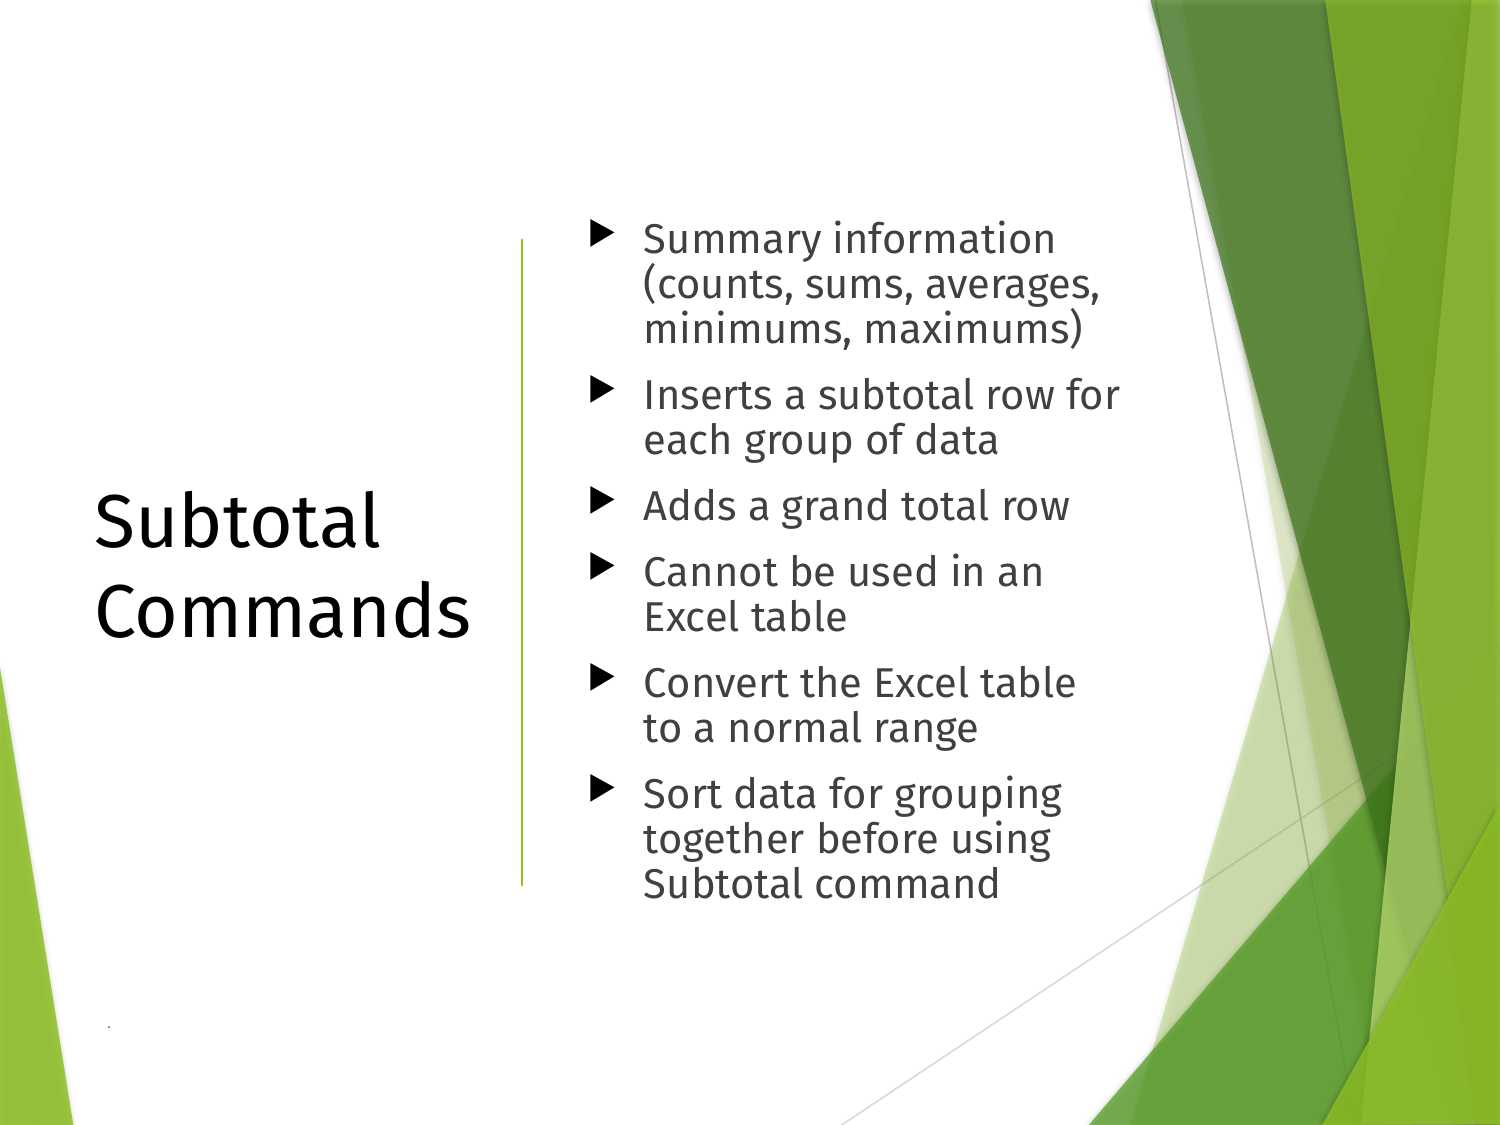

# Subtotal Commands
Summary information (counts, sums, averages, minimums, maximums)
Inserts a subtotal row for each group of data
Adds a grand total row
Cannot be used in an Excel table
Convert the Excel table to a normal range
Sort data for grouping together before using Subtotal command
  .